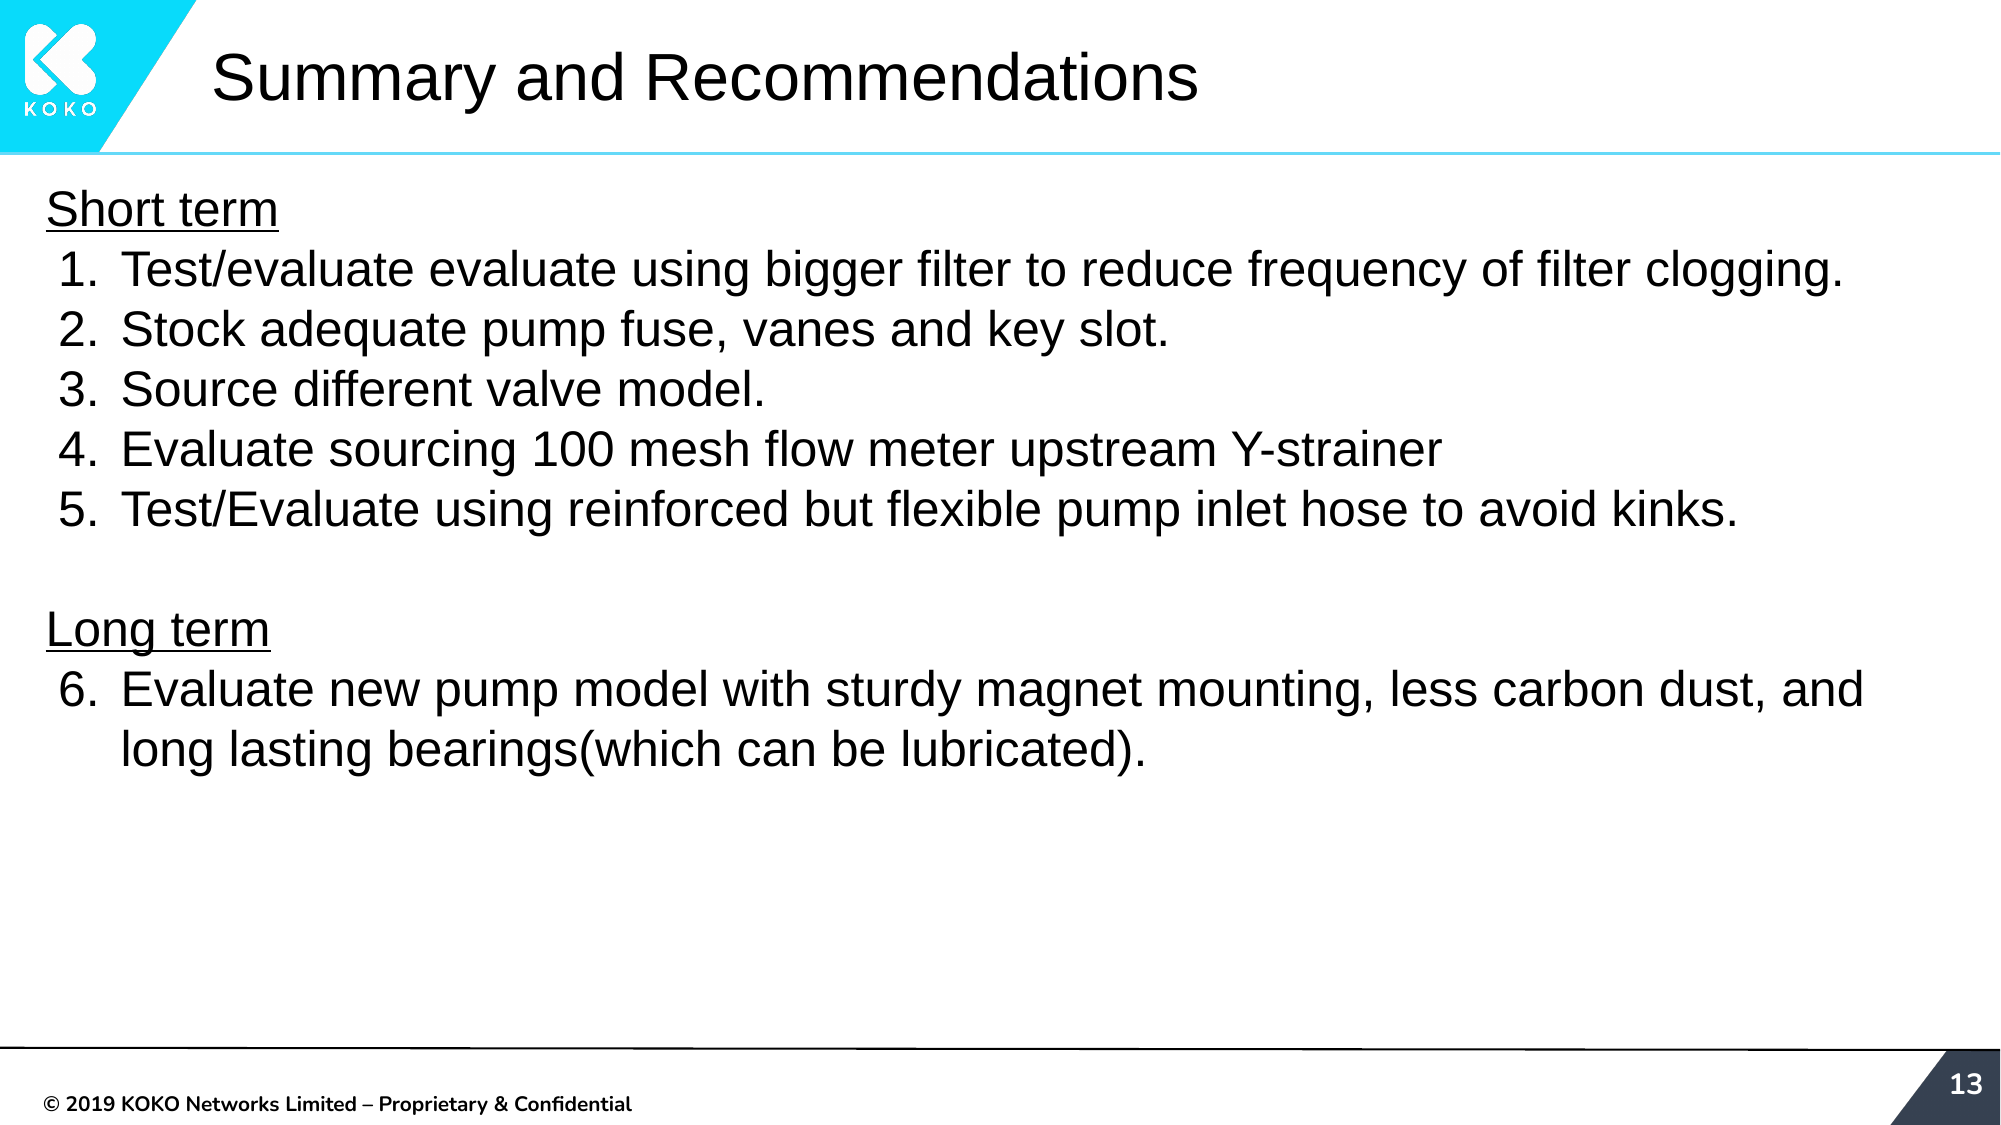

# Summary and Recommendations
Short term
Test/evaluate evaluate using bigger filter to reduce frequency of filter clogging.
Stock adequate pump fuse, vanes and key slot.
Source different valve model.
Evaluate sourcing 100 mesh flow meter upstream Y-strainer
Test/Evaluate using reinforced but flexible pump inlet hose to avoid kinks.

Long term
Evaluate new pump model with sturdy magnet mounting, less carbon dust, and long lasting bearings(which can be lubricated).
13